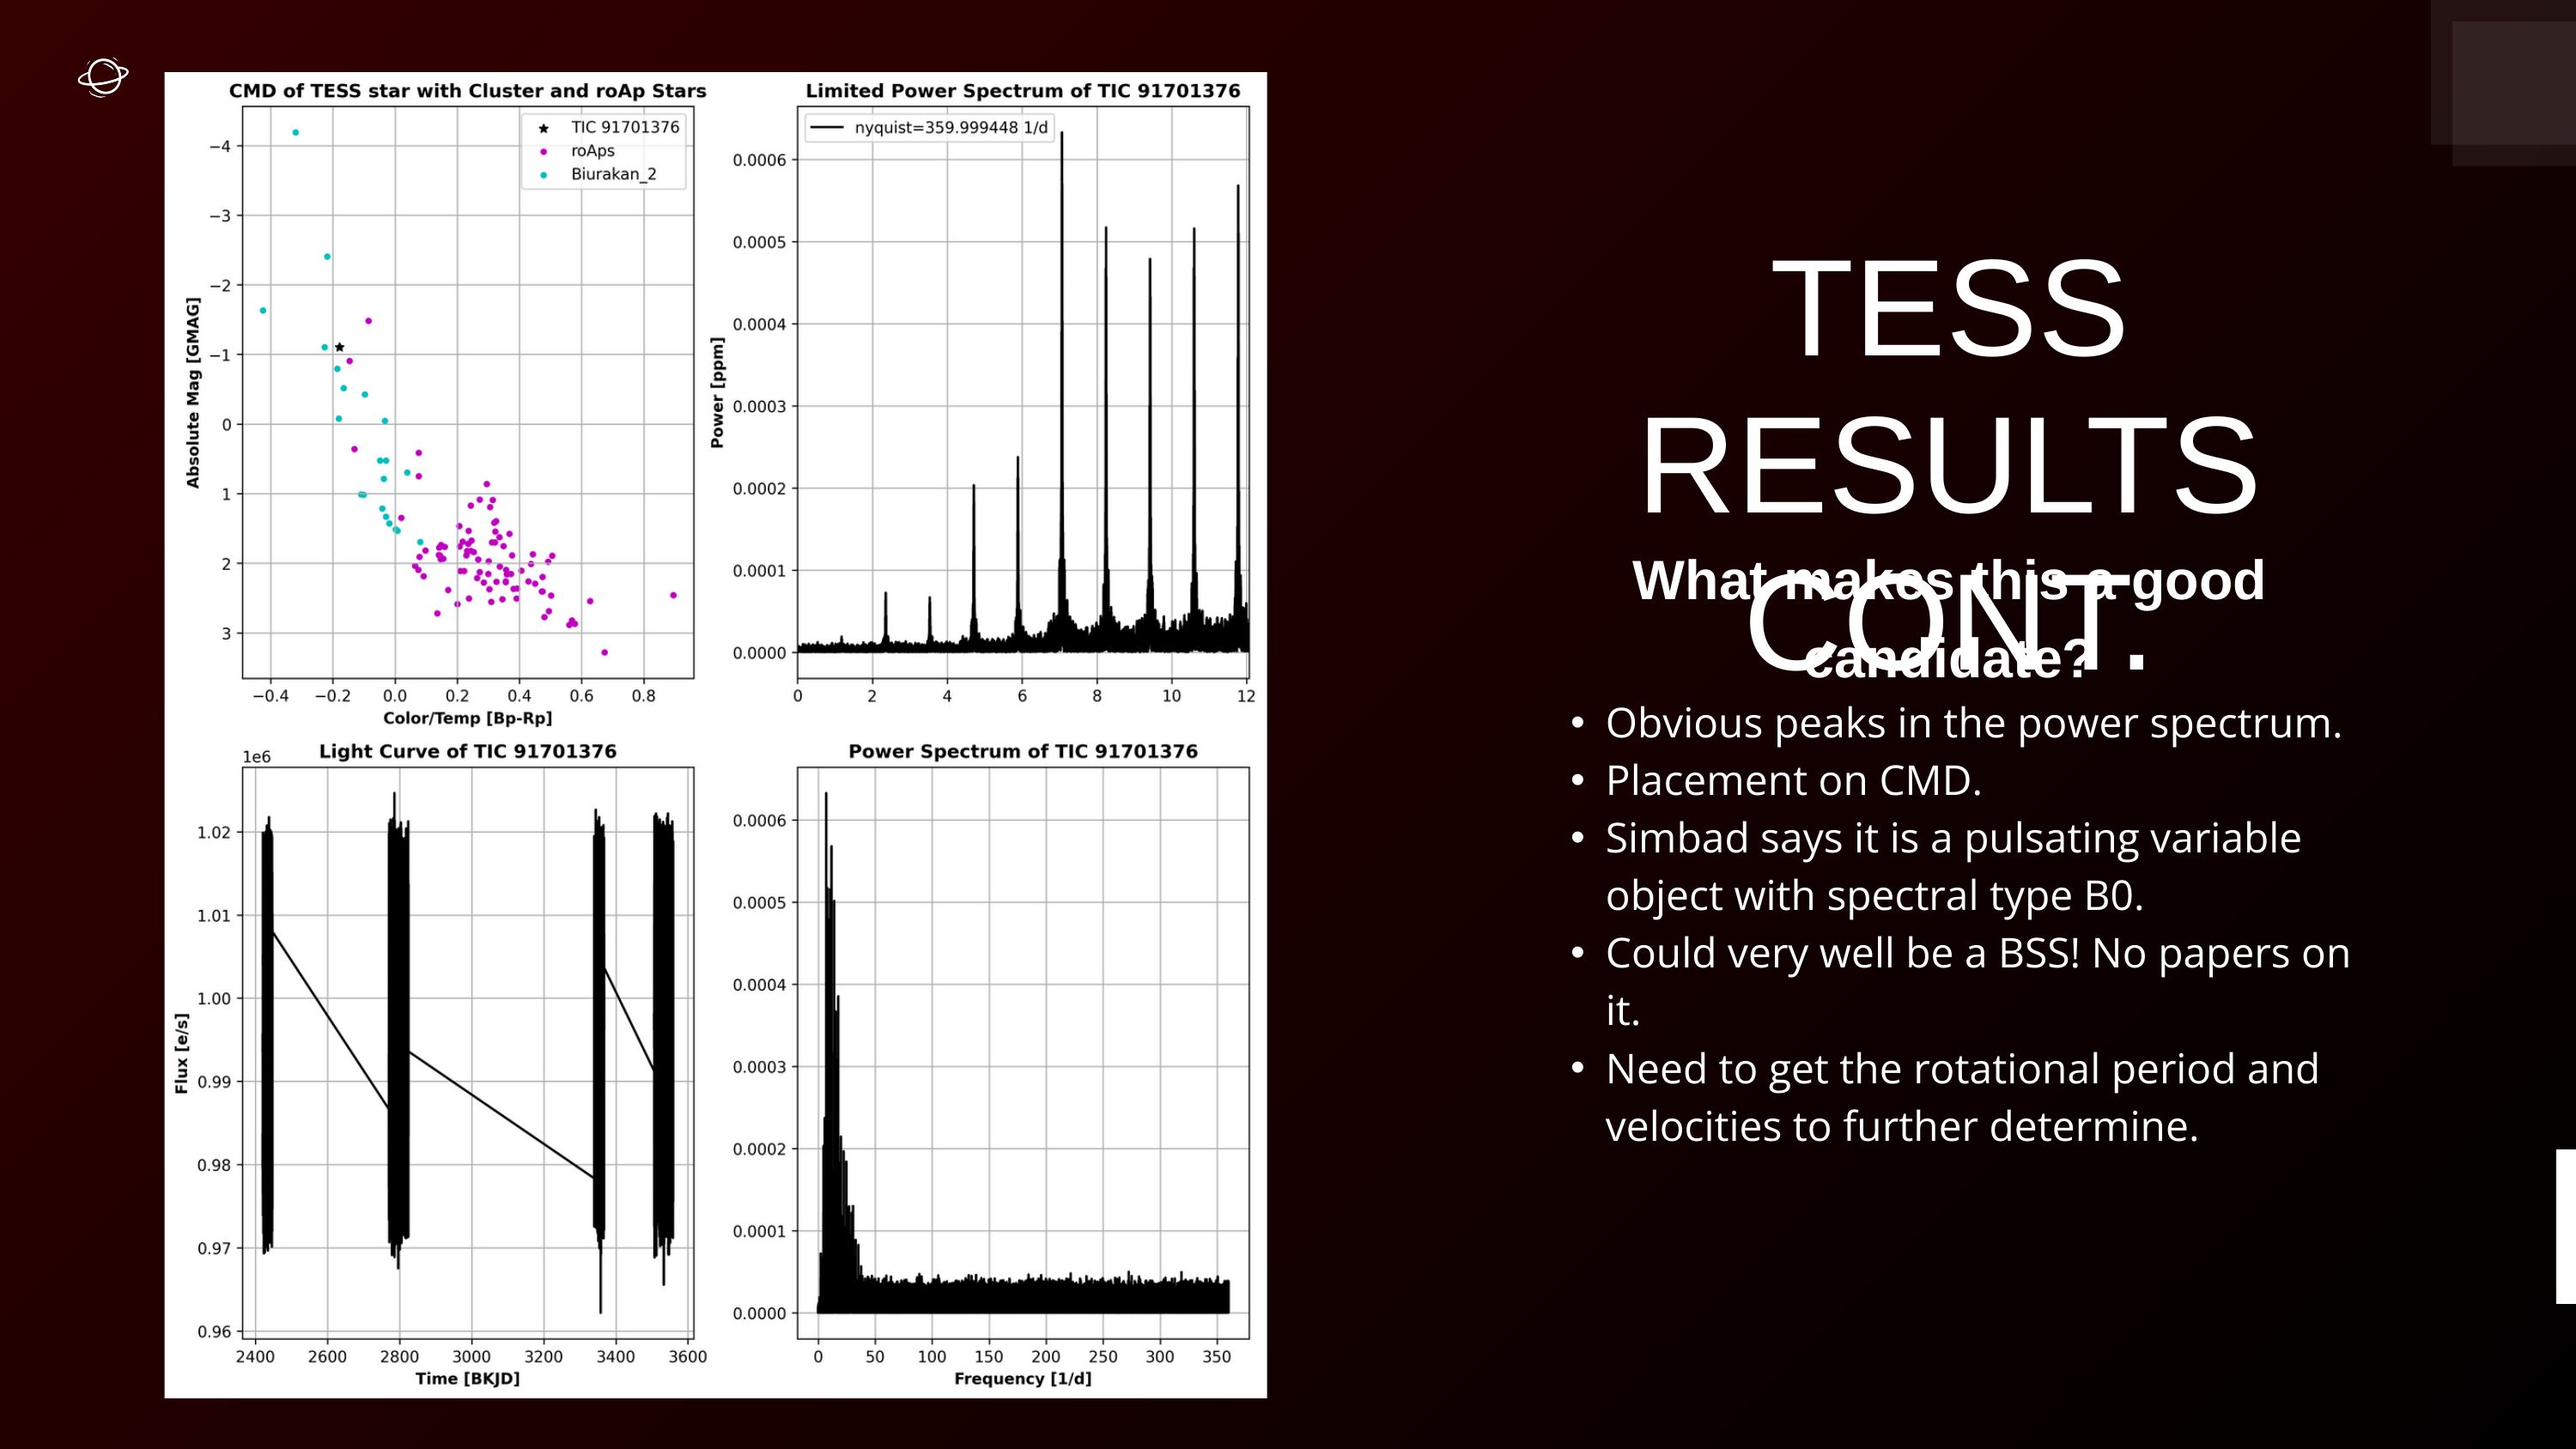

TESS RESULTS CONT.
What makes this a good candidate?
Obvious peaks in the power spectrum.
Placement on CMD.
Simbad says it is a pulsating variable object with spectral type B0.
Could very well be a BSS! No papers on it.
Need to get the rotational period and velocities to further determine.